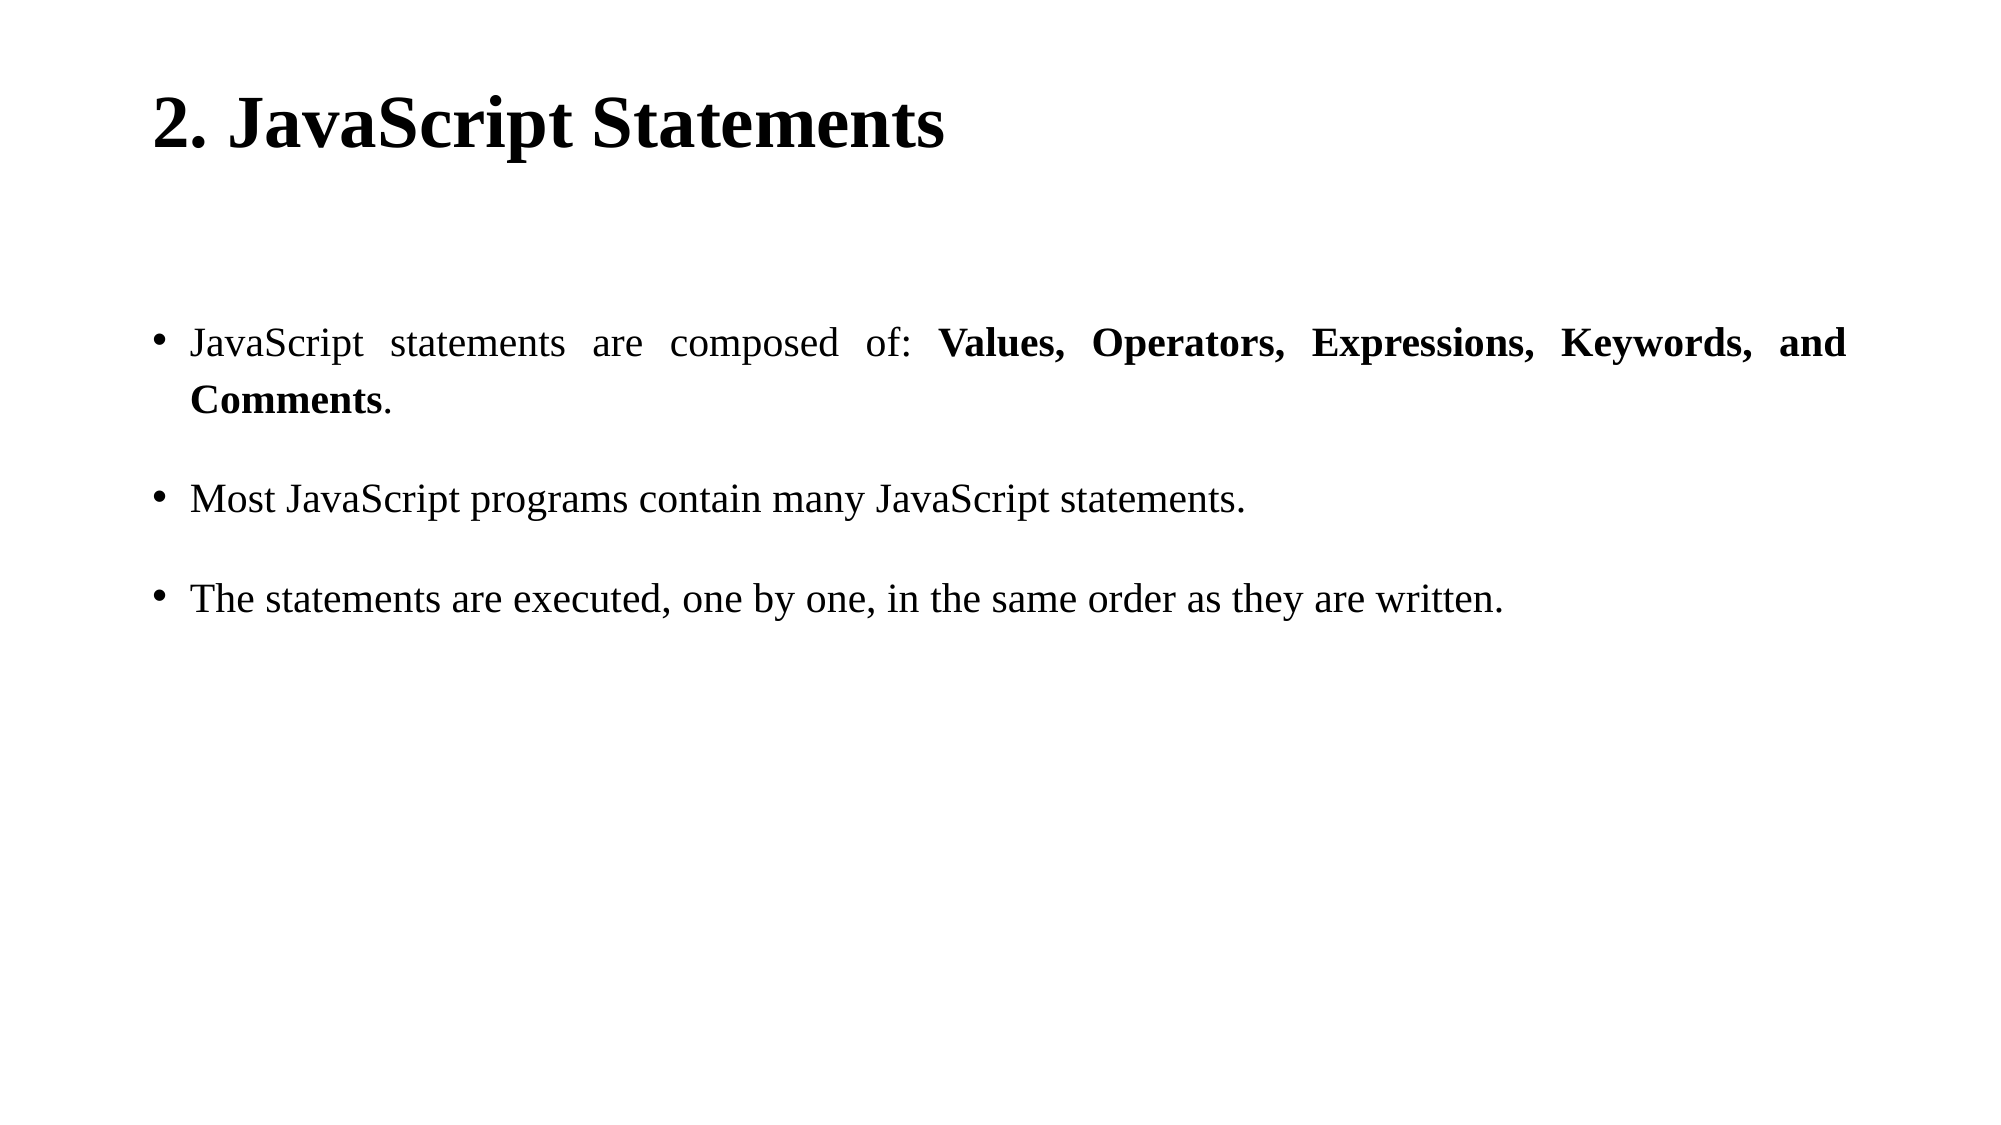

# 2. JavaScript Statements
JavaScript statements are composed of: Values, Operators, Expressions, Keywords, and Comments.
Most JavaScript programs contain many JavaScript statements.
The statements are executed, one by one, in the same order as they are written.